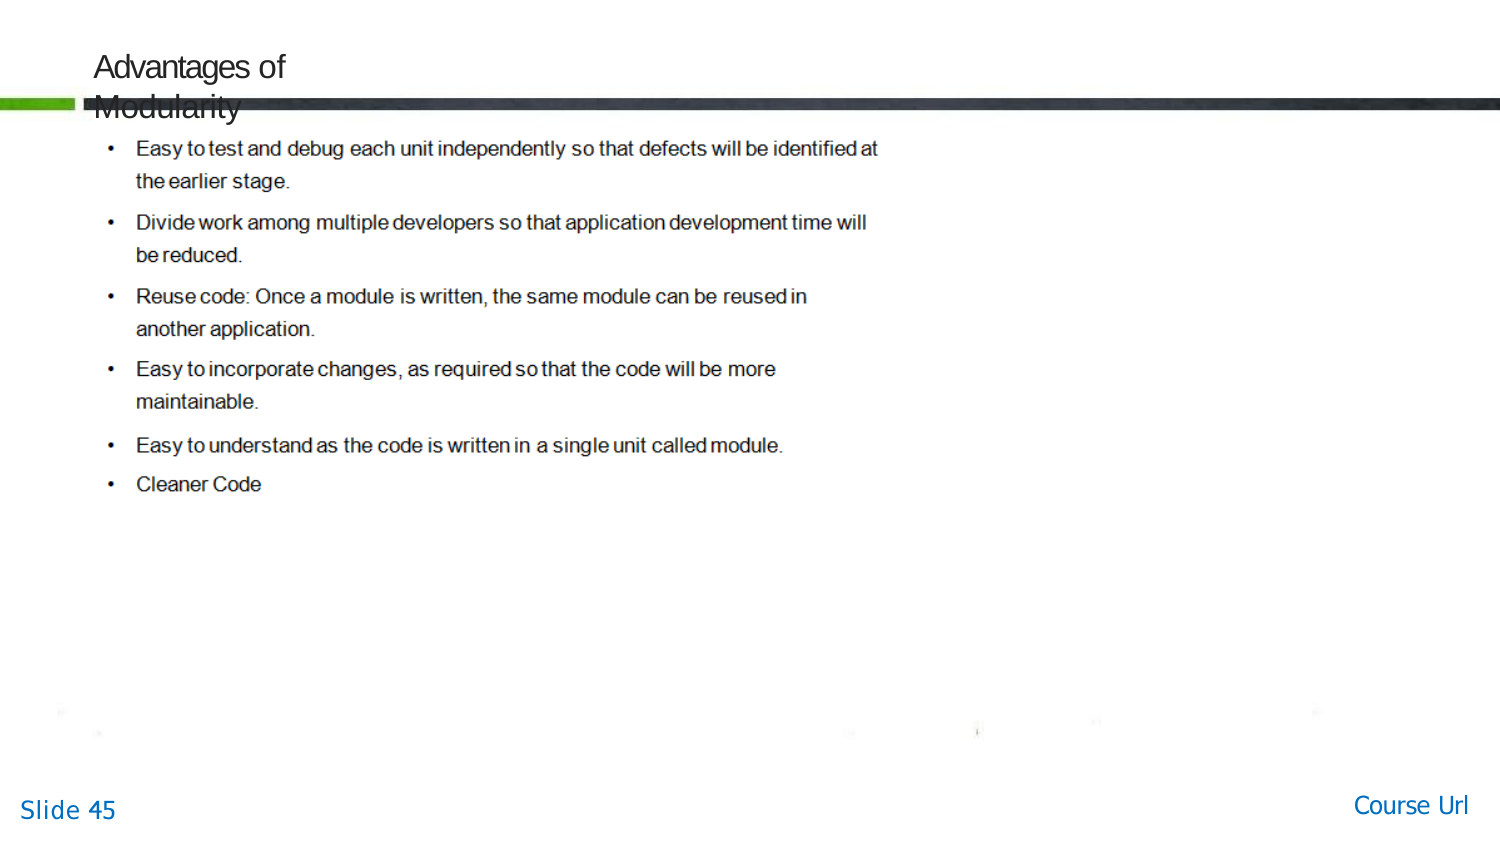

Advantages of Modularity

Course Url
Slide 45